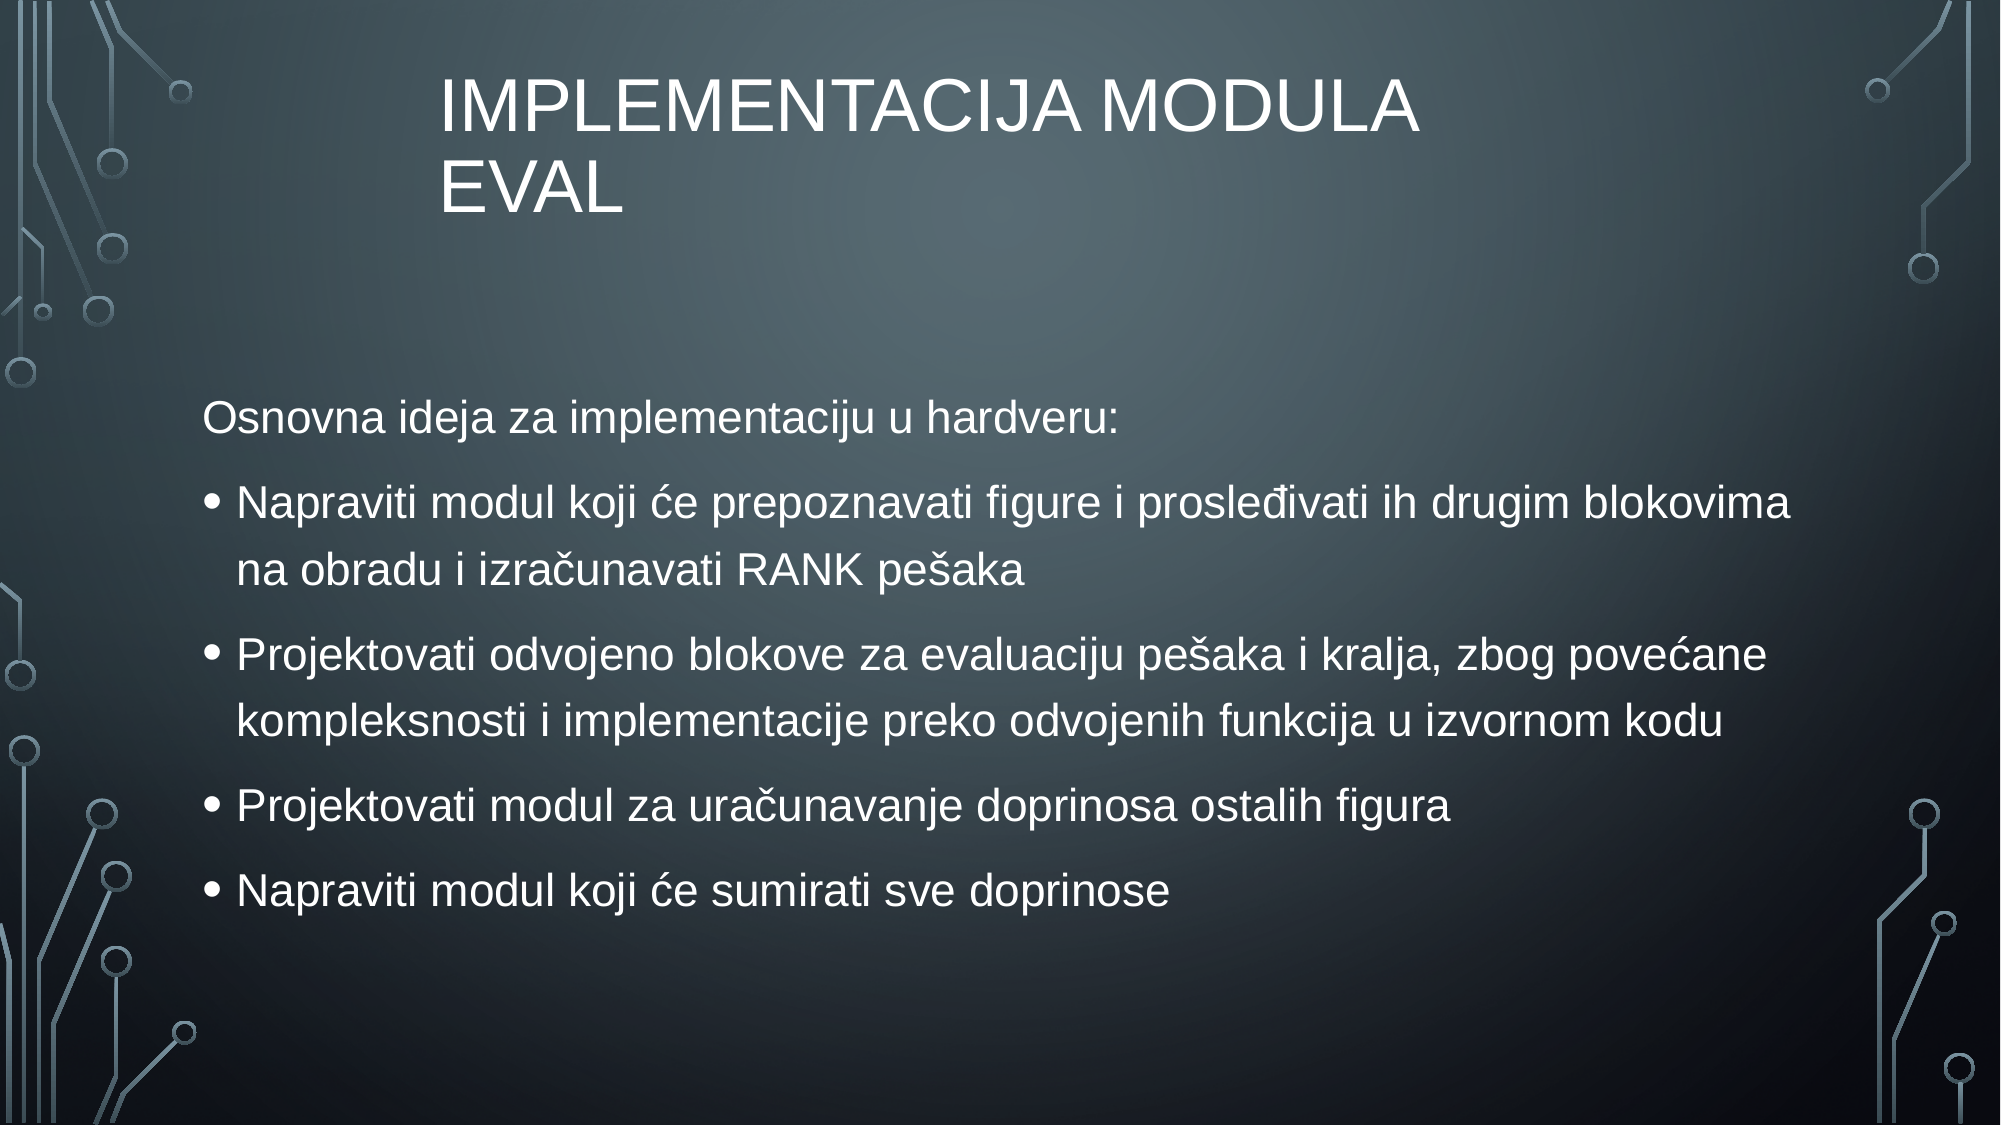

# Implementacija modula eval
Osnovna ideja za implementaciju u hardveru:
Napraviti modul koji će prepoznavati figure i prosleđivati ih drugim blokovima na obradu i izračunavati RANK pešaka
Projektovati odvojeno blokove za evaluaciju pešaka i kralja, zbog povećane kompleksnosti i implementacije preko odvojenih funkcija u izvornom kodu
Projektovati modul za uračunavanje doprinosa ostalih figura
Napraviti modul koji će sumirati sve doprinose